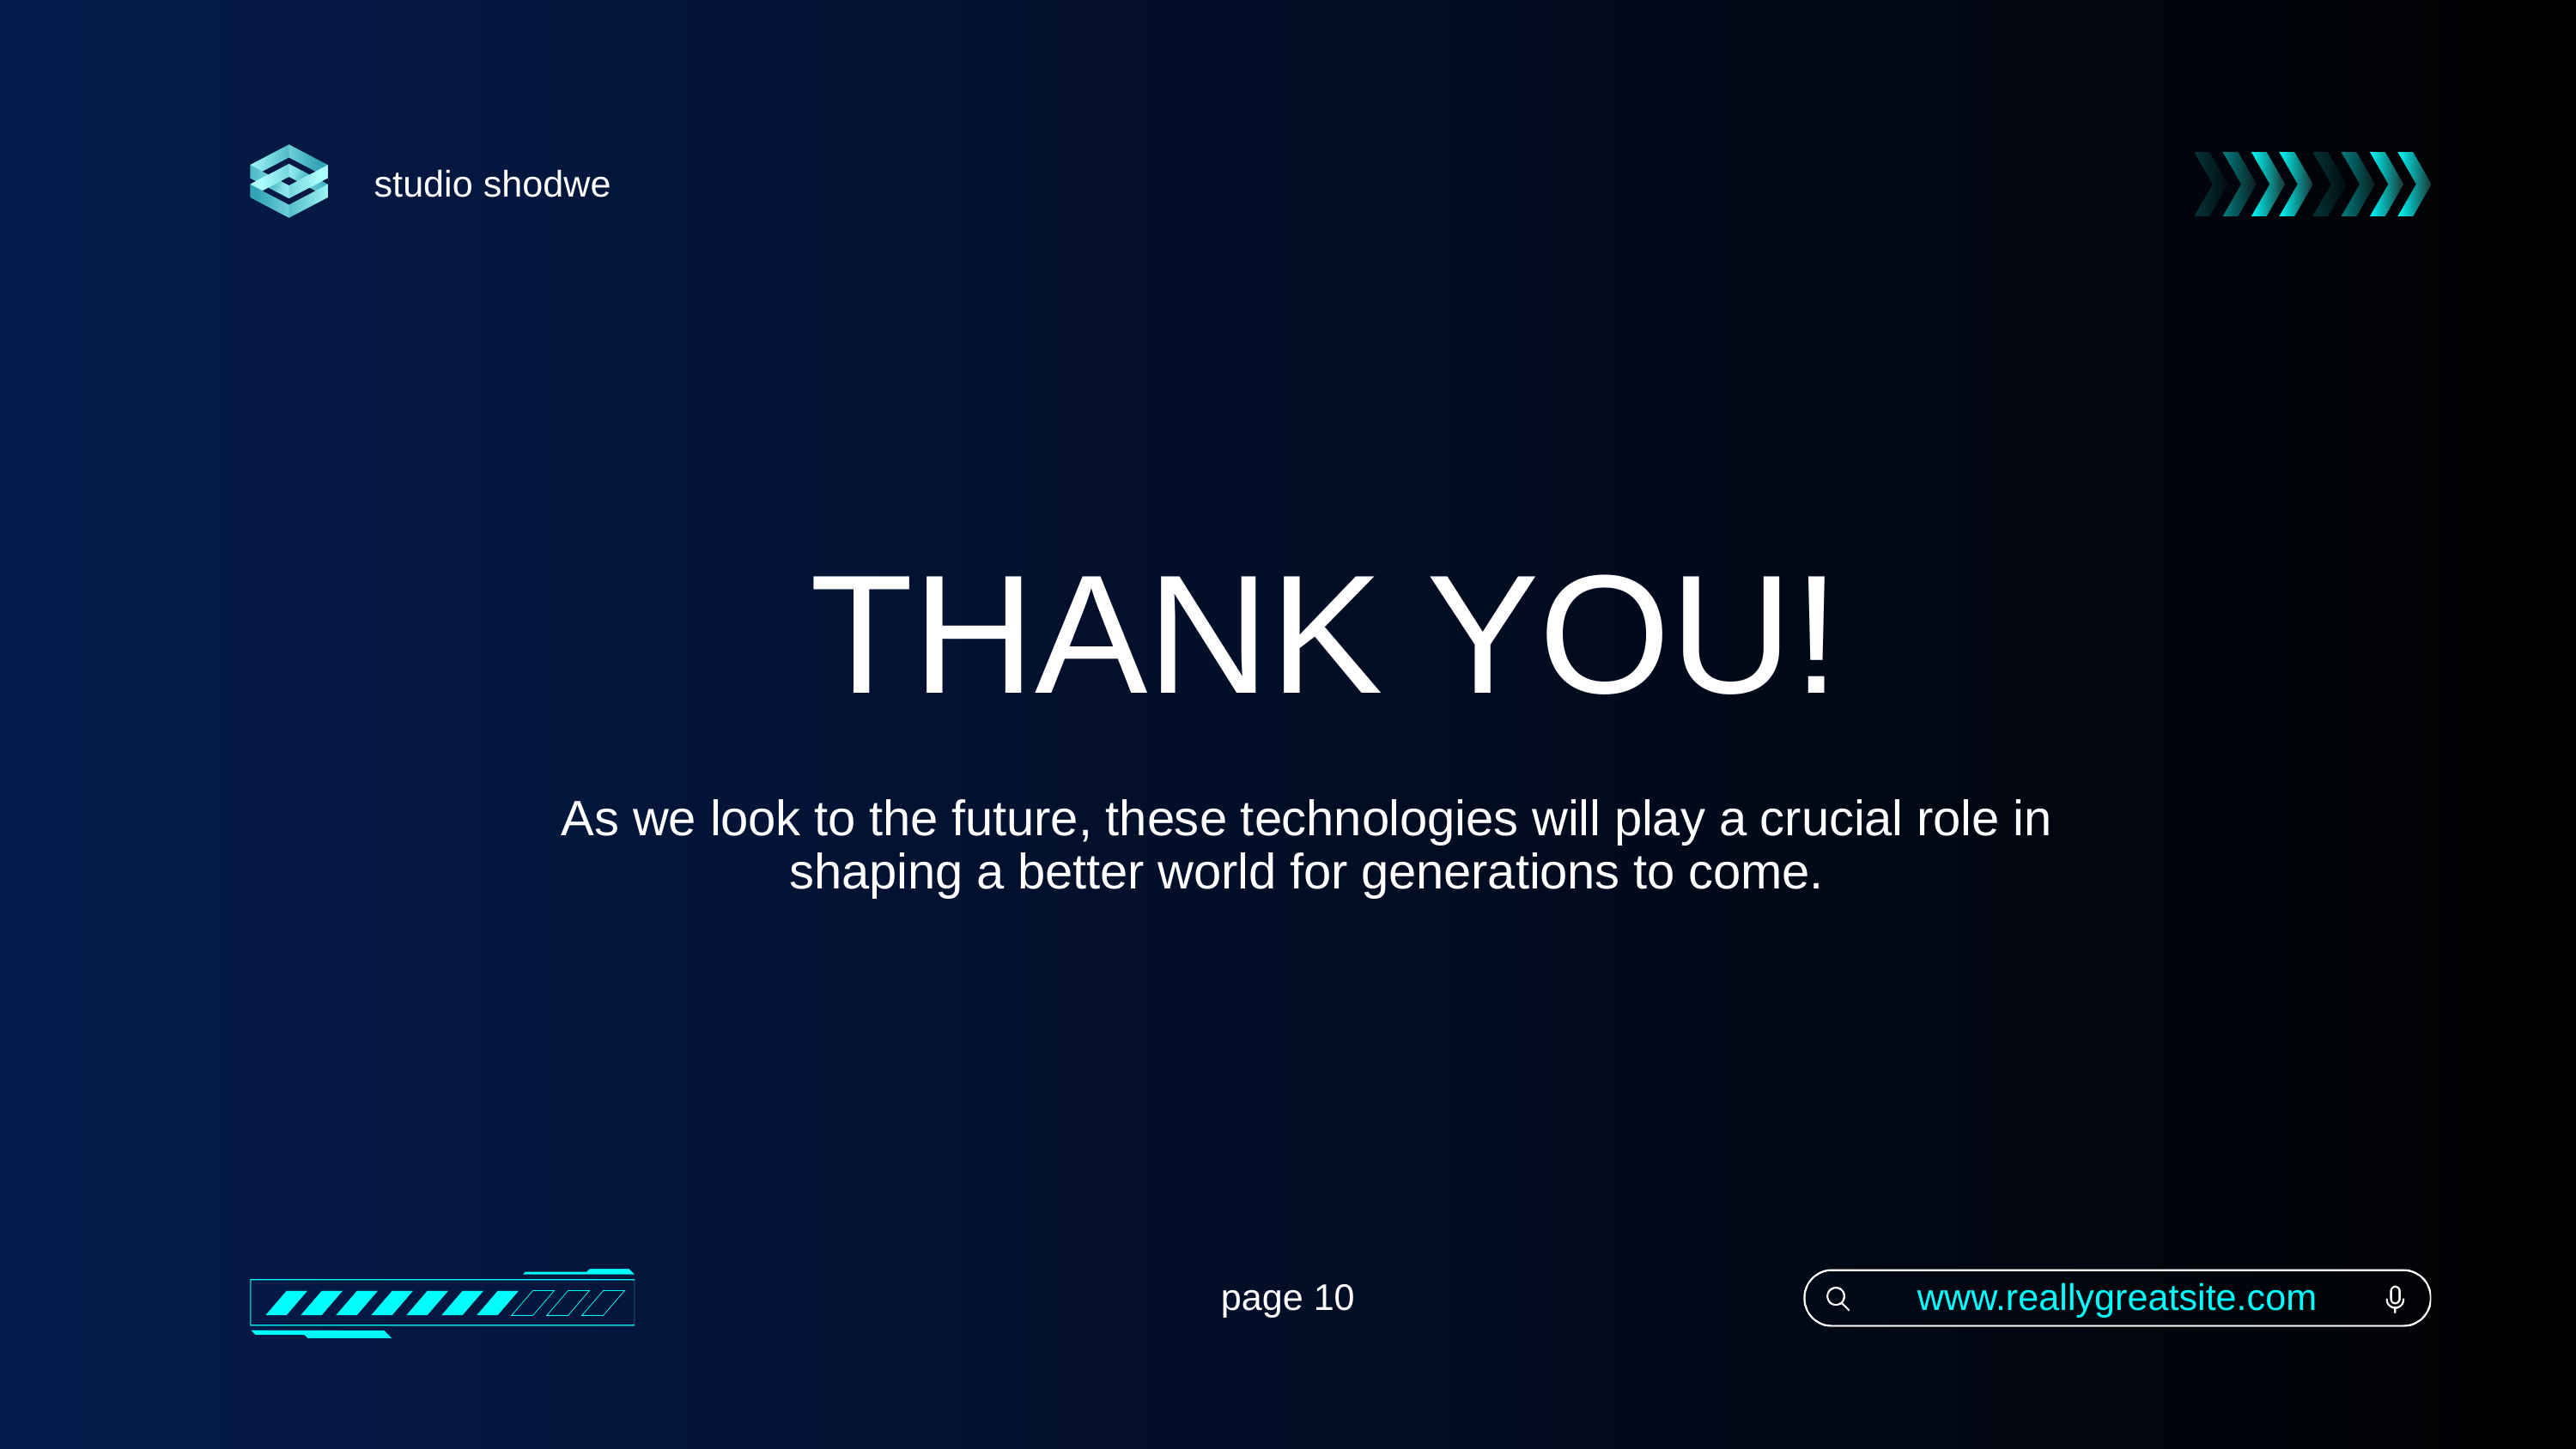

studio shodwe
THANK YOU!
As we look to the future, these technologies will play a crucial role in shaping a better world for generations to come.

page 10
www.reallygreatsite.com